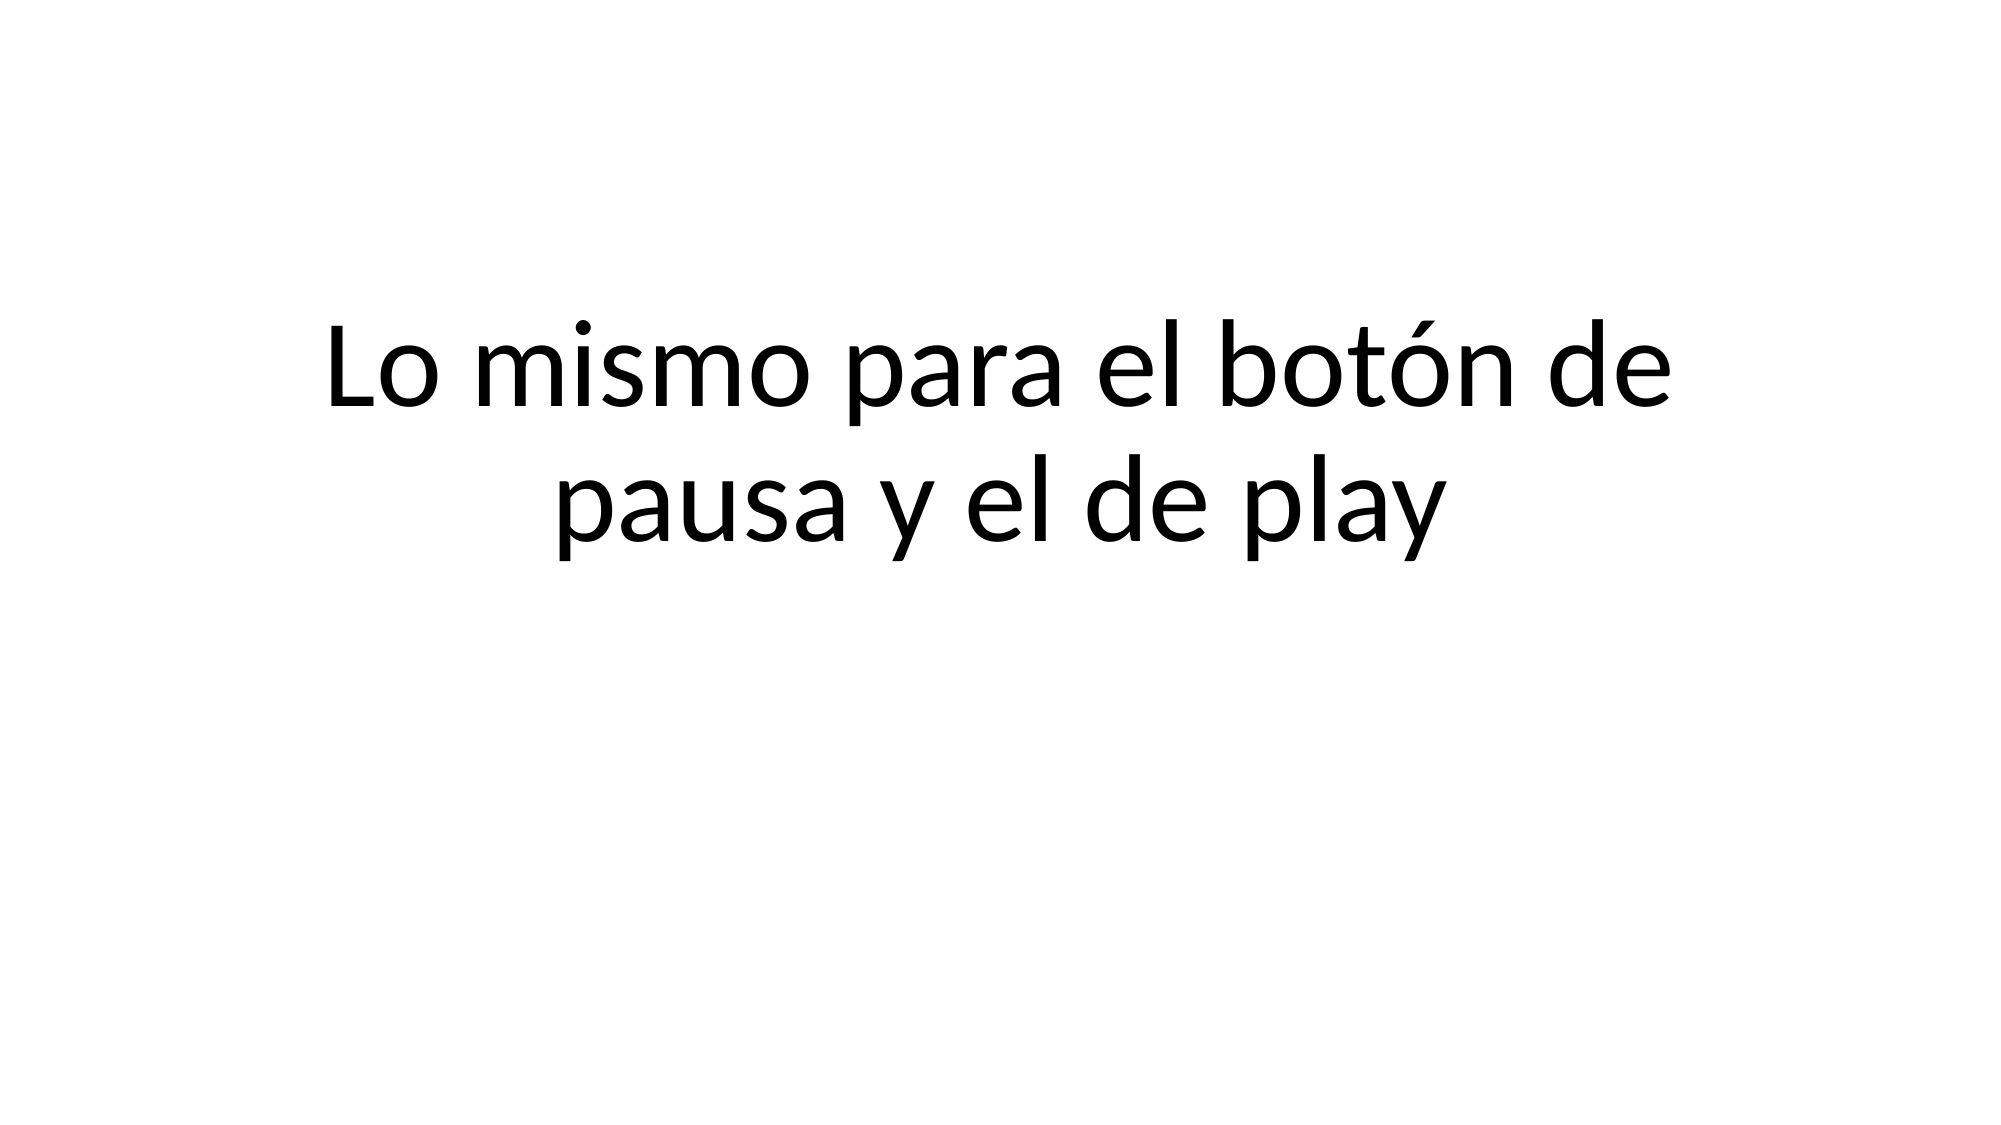

# Lo mismo para el botón de pausa y el de play